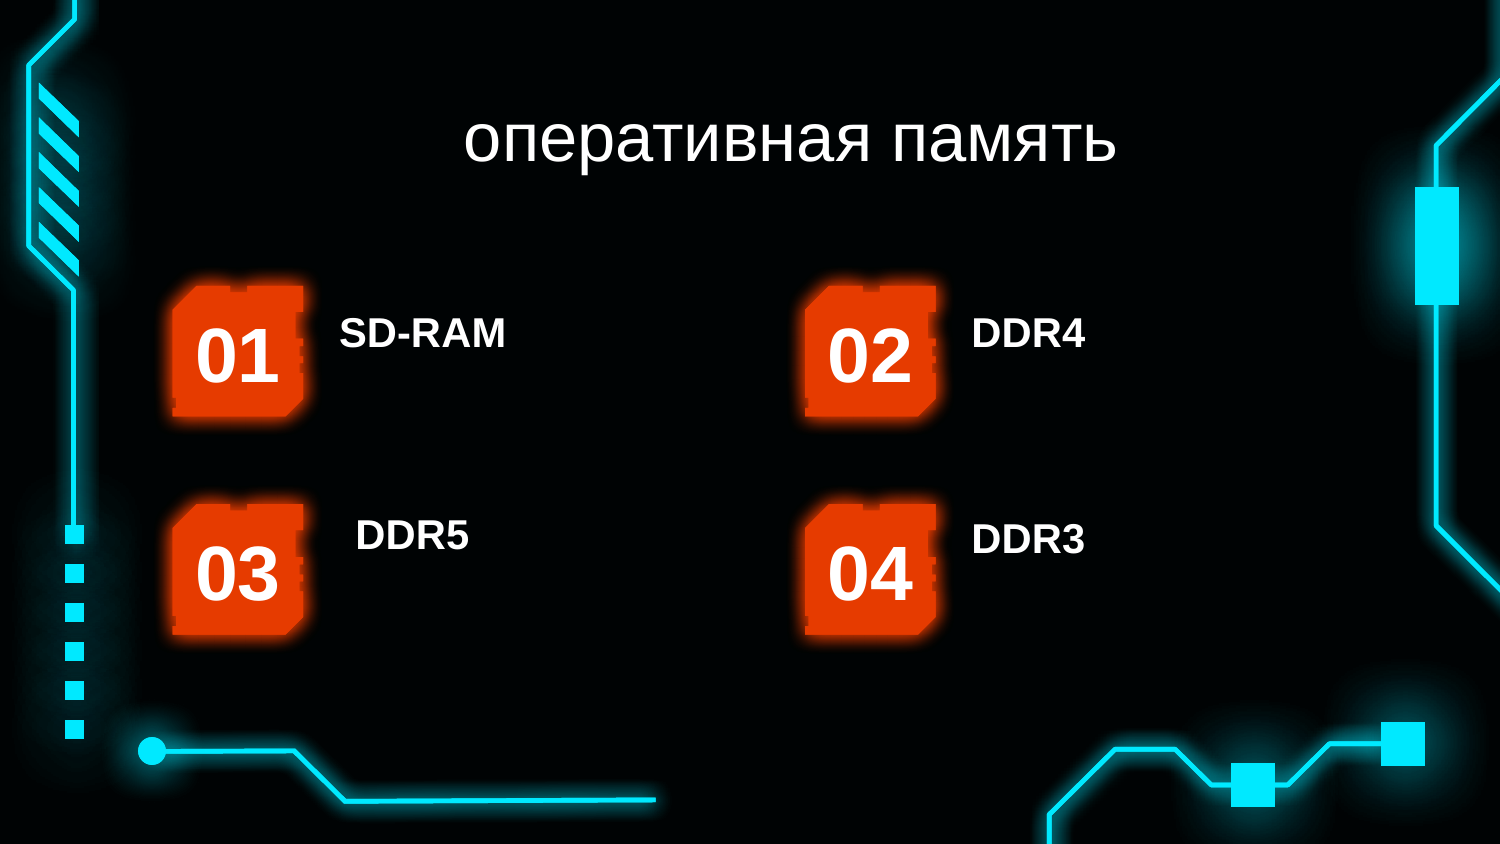

# оперативная память

01
SD-RAM
02
DDR4

DDR5
DDR3
03
04